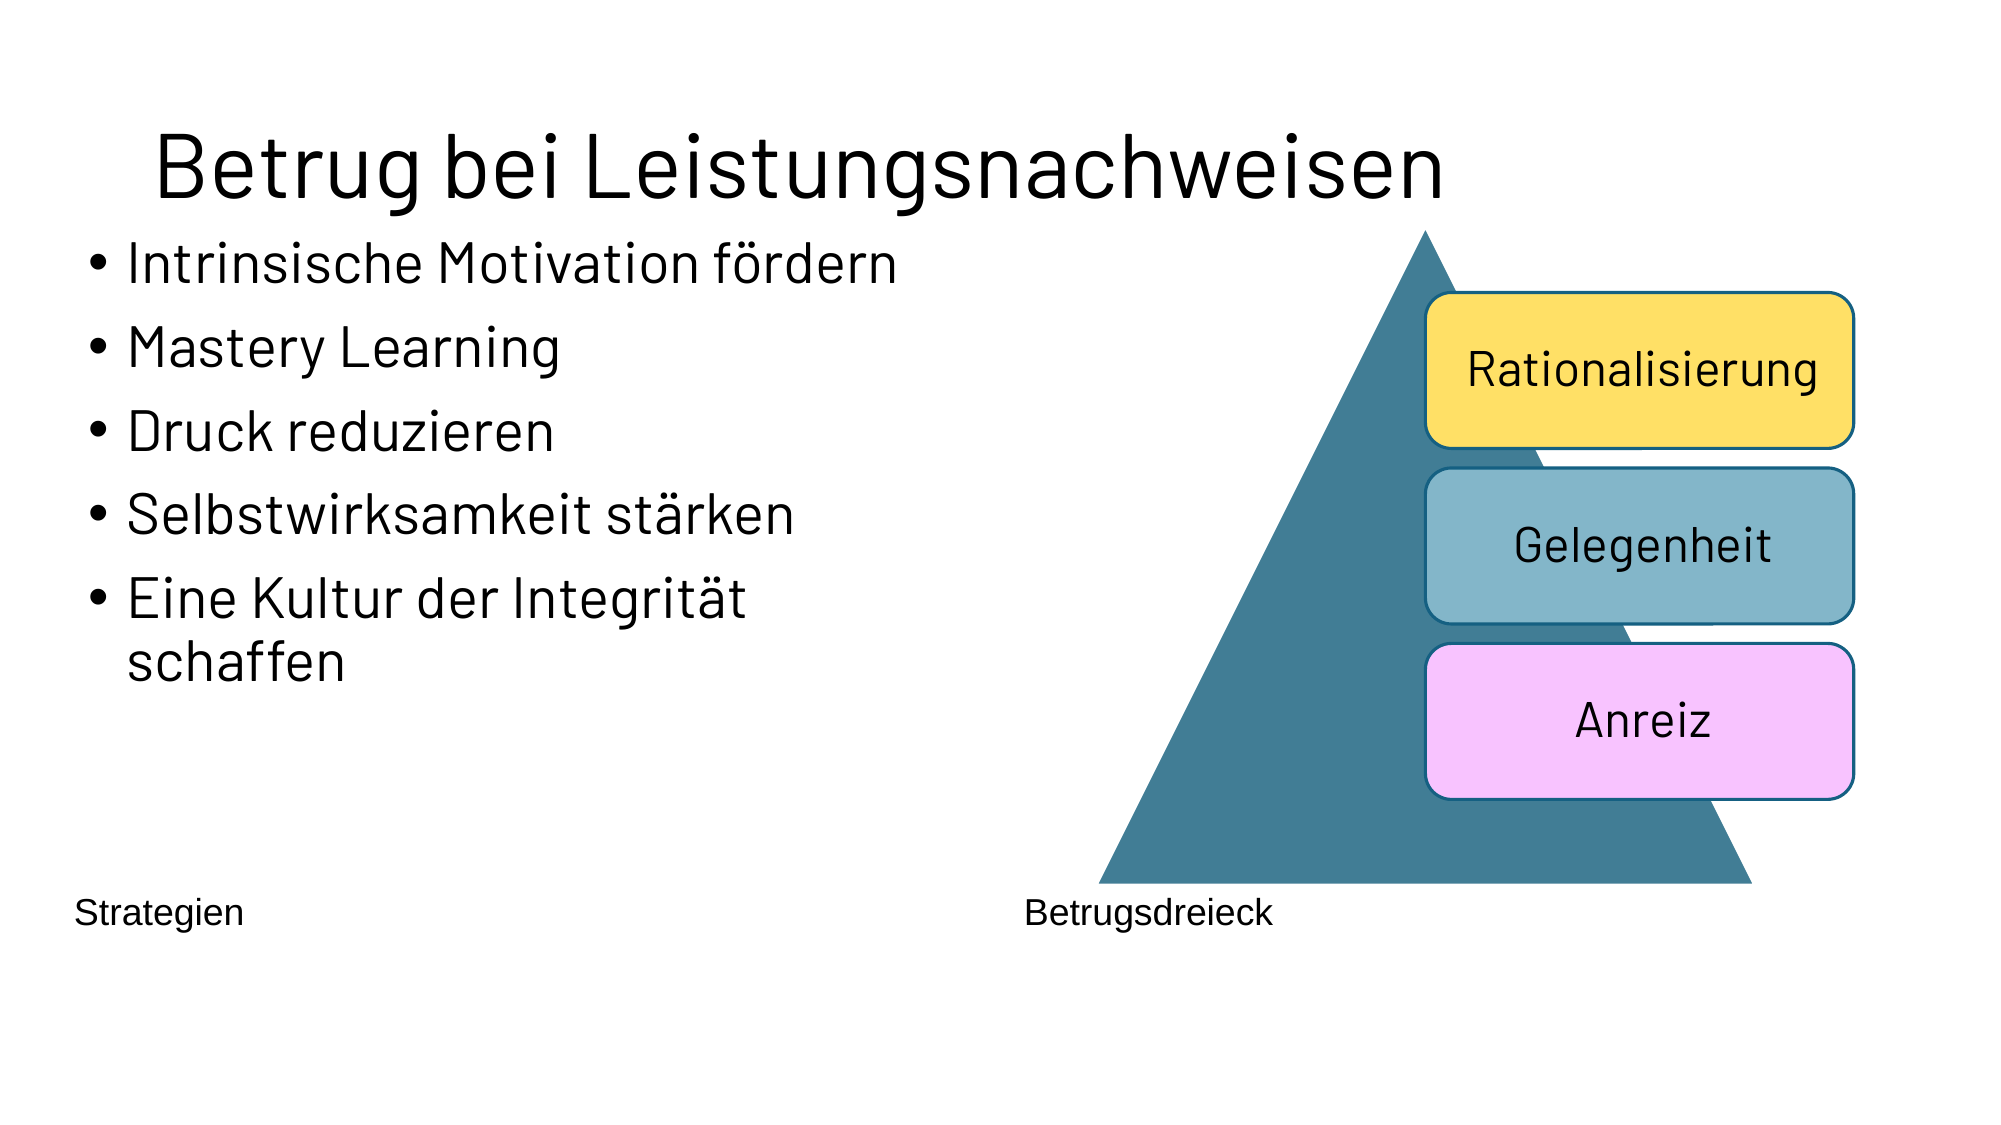

# Betrug bei Leistungsnachweisen
Intrinsische Motivation fördern
Mastery Learning
Druck reduzieren
Selbstwirksamkeit stärken
Eine Kultur der Integrität schaffen

Rationalisierung
Gelegenheit
Anreiz
Strategien
Betrugsdreieck